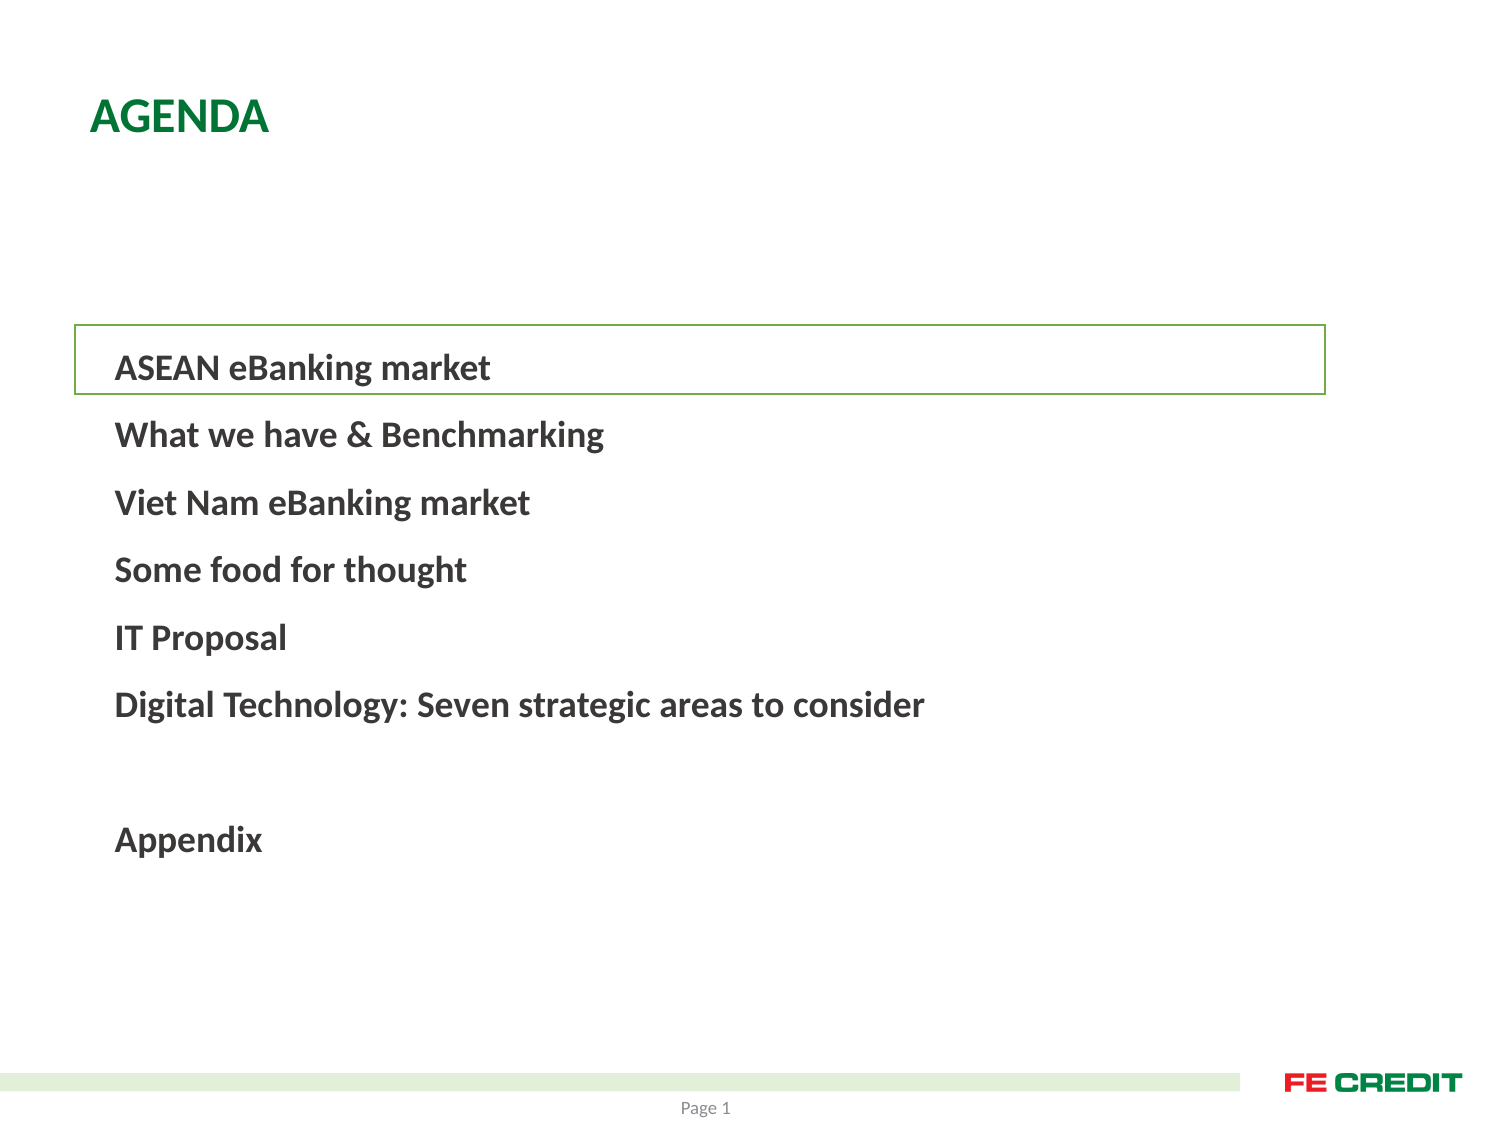

AGENDA
ASEAN eBanking market
What we have & Benchmarking
Viet Nam eBanking market
Some food for thought
IT Proposal
Digital Technology: Seven strategic areas to consider

Appendix

Page 1